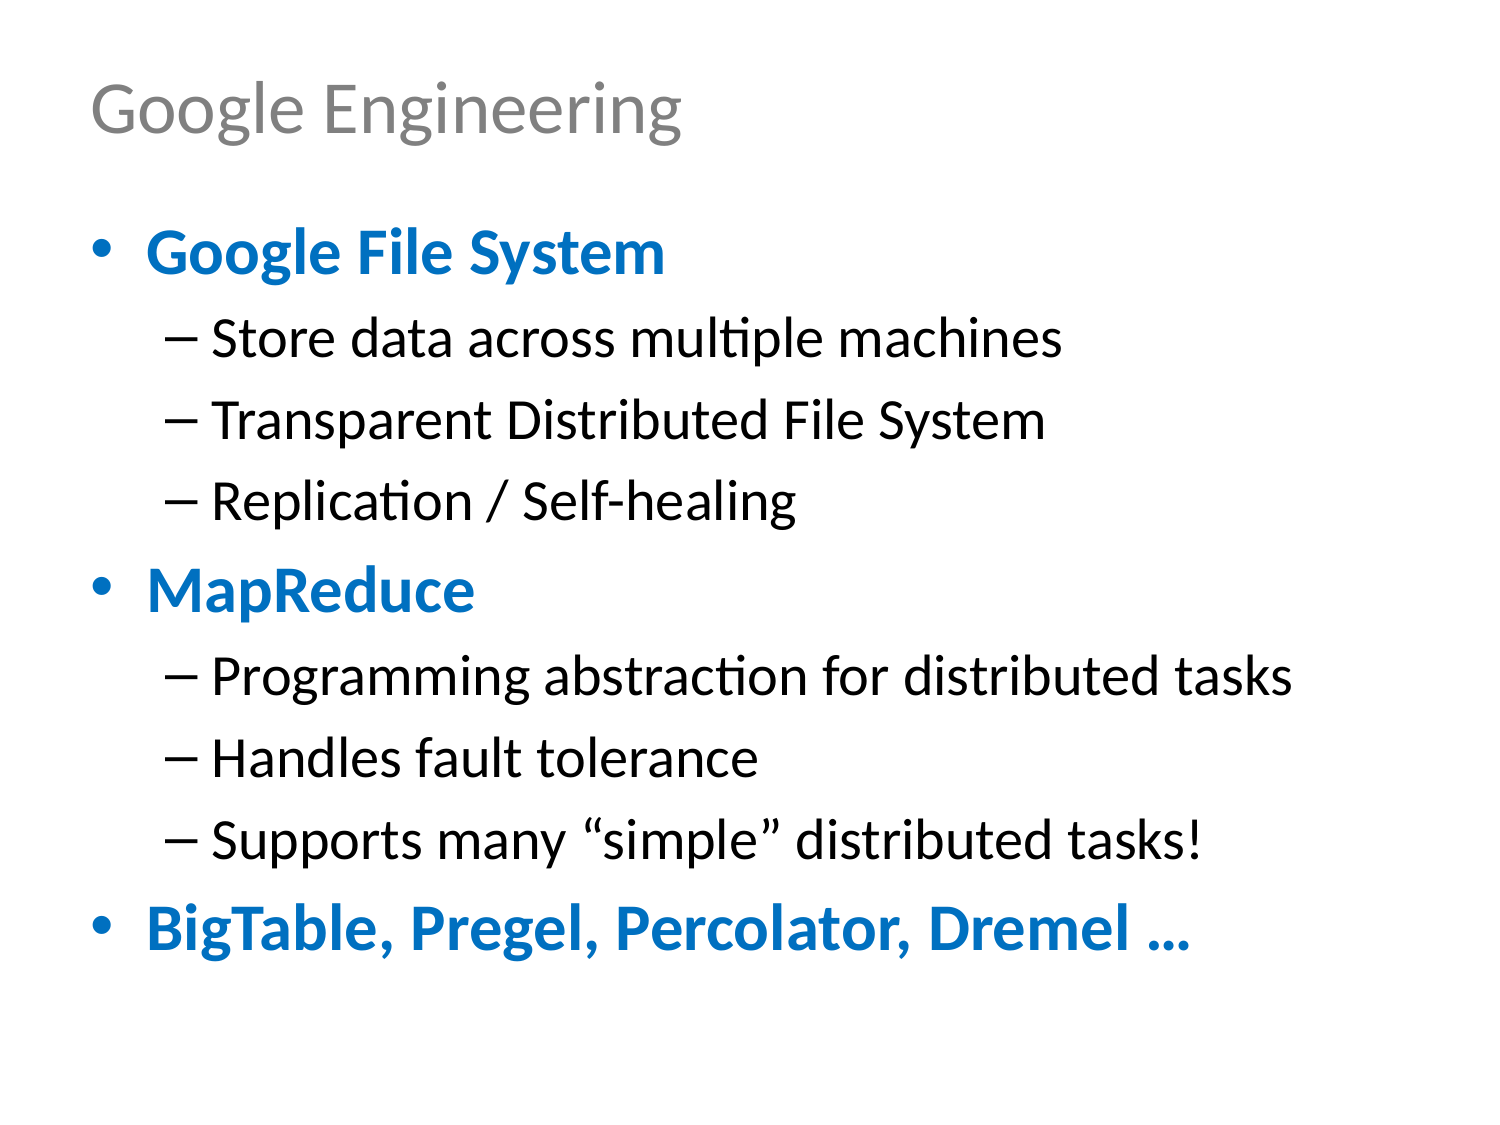

# Google Engineering
Google File System
Store data across multiple machines
Transparent Distributed File System
Replication / Self-healing
MapReduce
Programming abstraction for distributed tasks
Handles fault tolerance
Supports many “simple” distributed tasks!
BigTable, Pregel, Percolator, Dremel …